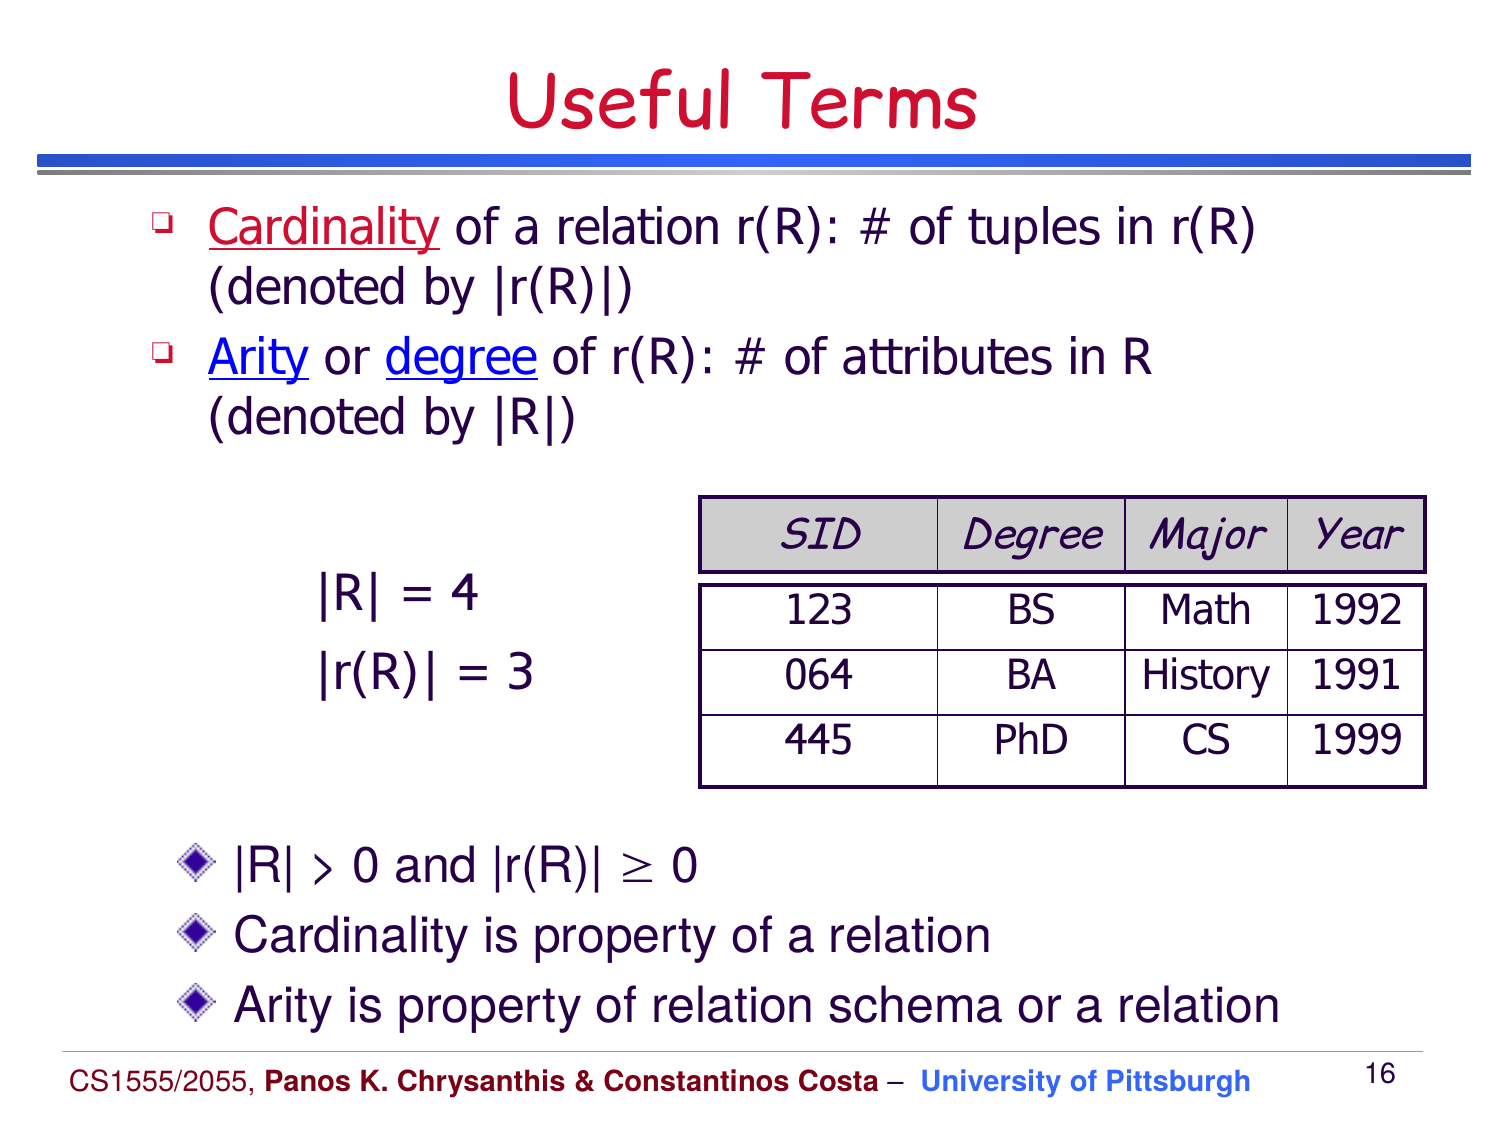

# Useful Terms
Cardinality of a relation r(R): # of tuples in r(R) (denoted by |r(R)|)
Arity or degree of r(R): # of attributes in R (denoted by |R|)
| SID | Degree | Major | Year |
| --- | --- | --- | --- |
|R| = 4
|r(R)| = 3
| 123 | BS | Math | 1992 |
| --- | --- | --- | --- |
| 064 | BA | History | 1991 |
| 445 | PhD | CS | 1999 |
|R| > 0 and |r(R)| ≥ 0
Cardinality is property of a relation
Arity is property of relation schema or a relation